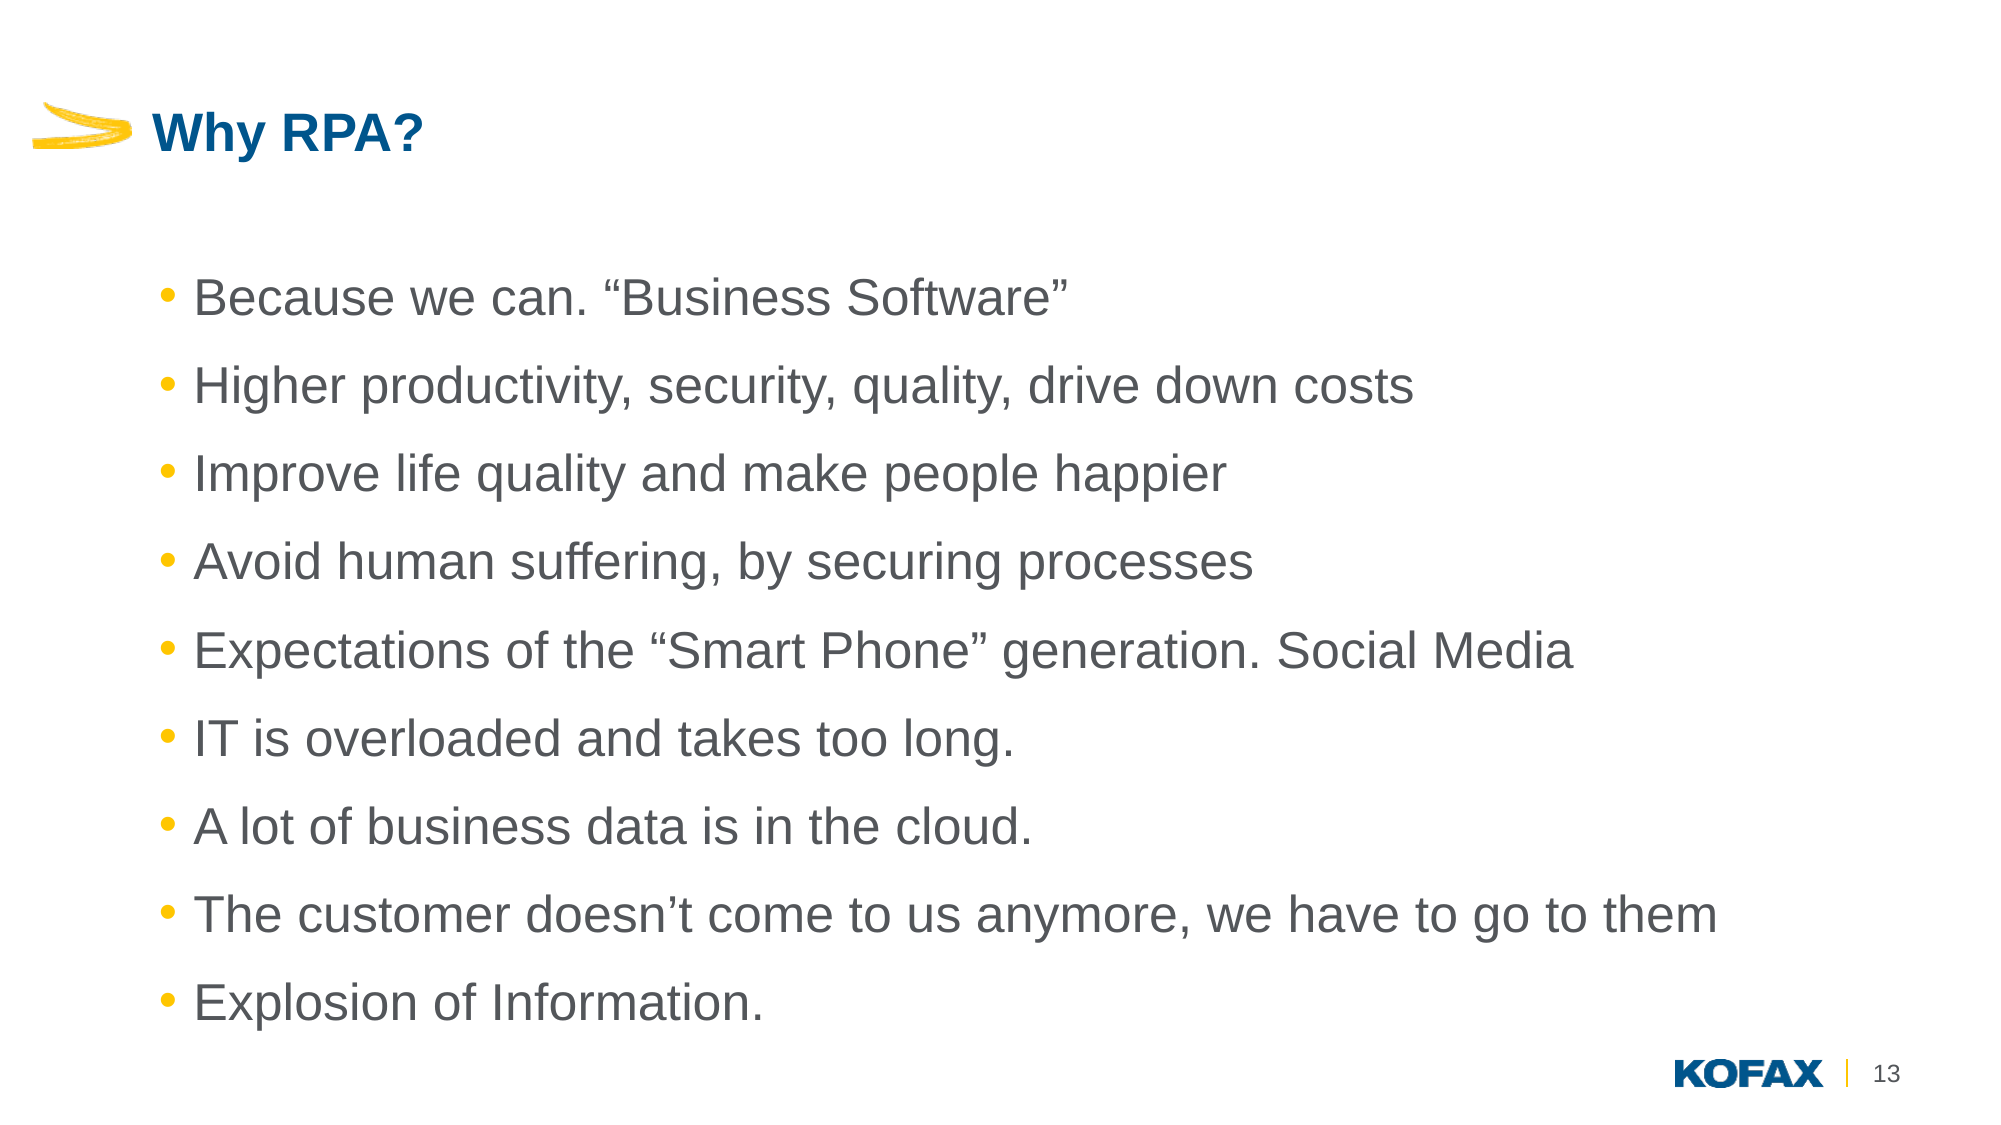

# Why RPA?
Because we can. “Business Software”
Higher productivity, security, quality, drive down costs
Improve life quality and make people happier
Avoid human suffering, by securing processes
Expectations of the “Smart Phone” generation. Social Media
IT is overloaded and takes too long.
A lot of business data is in the cloud.
The customer doesn’t come to us anymore, we have to go to them
Explosion of Information.
13